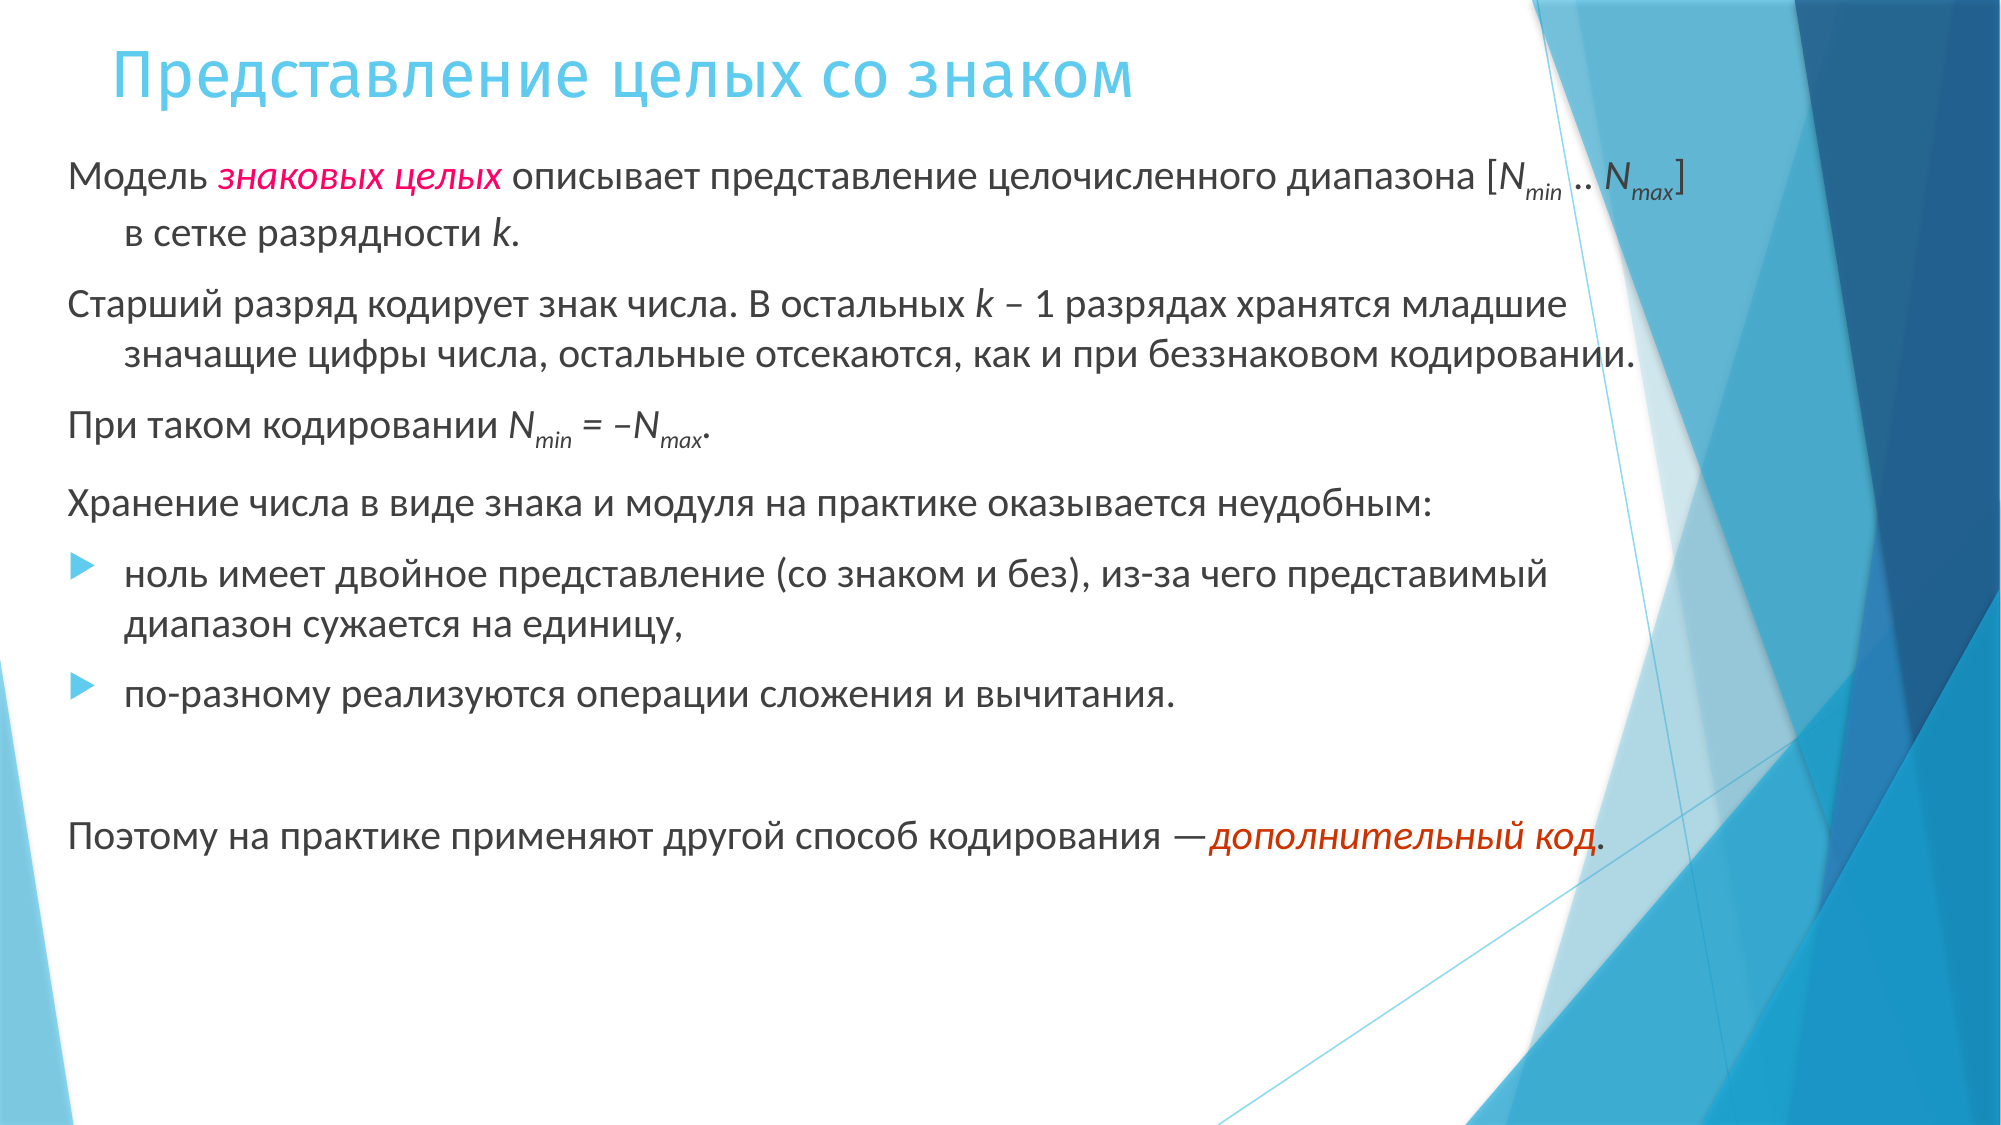

# Представление целых со знаком
Модель знаковых целых описывает представление целочисленного диапазона [Nmin  .. Nmax] в сетке разрядности k.
Старший разряд кодирует знак числа. В остальных k – 1 разрядах хранятся младшие значащие цифры числа, остальные отсекаются, как и при беззнаковом кодировании.
При таком кодировании Nmin = –Nmax.
Хранение числа в виде знака и модуля на практике оказывается неудобным:
ноль имеет двойное представление (со знаком и без), из-за чего представимый диапазон сужается на единицу,
по-разному реализуются операции сложения и вычитания.

Поэтому на практике применяют другой способ кодирования —дополнительный код.